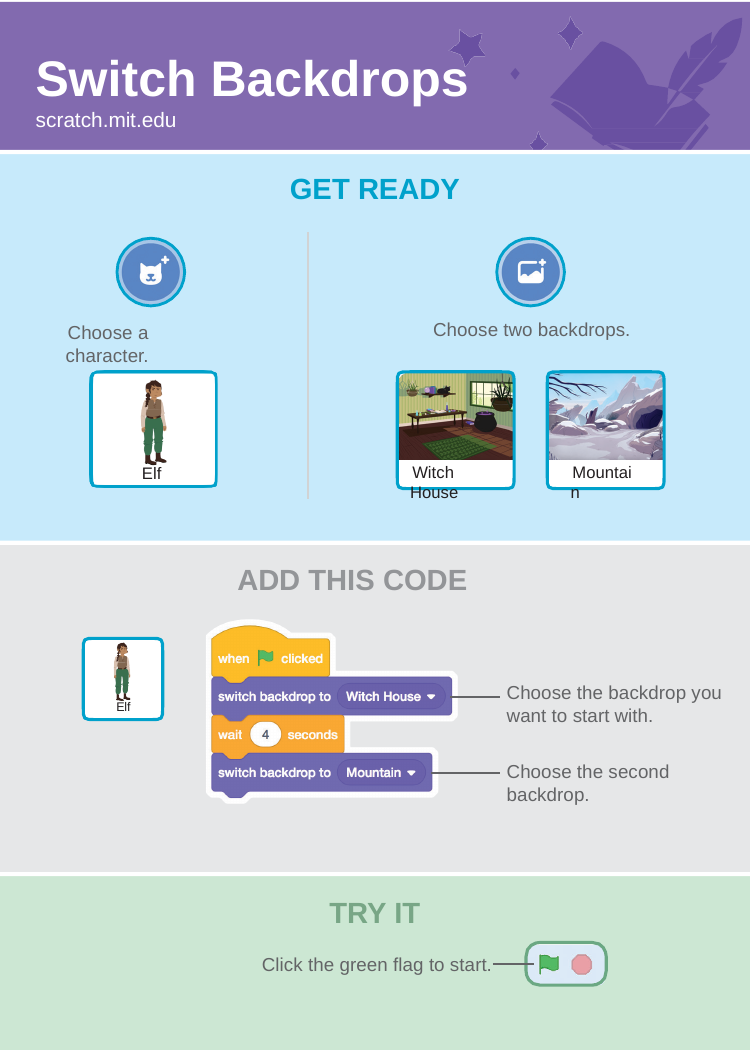

# Switch Backdrops
scratch.mit.edu

GET READY

Choose two backdrops.
Choose a character.

Witch House
Mountain
Elf

ADD THIS CODE

Choose the backdrop you want to start with.
Elf
Choose the second backdrop.

TRY IT

Click the green flag to start.

Create a Story